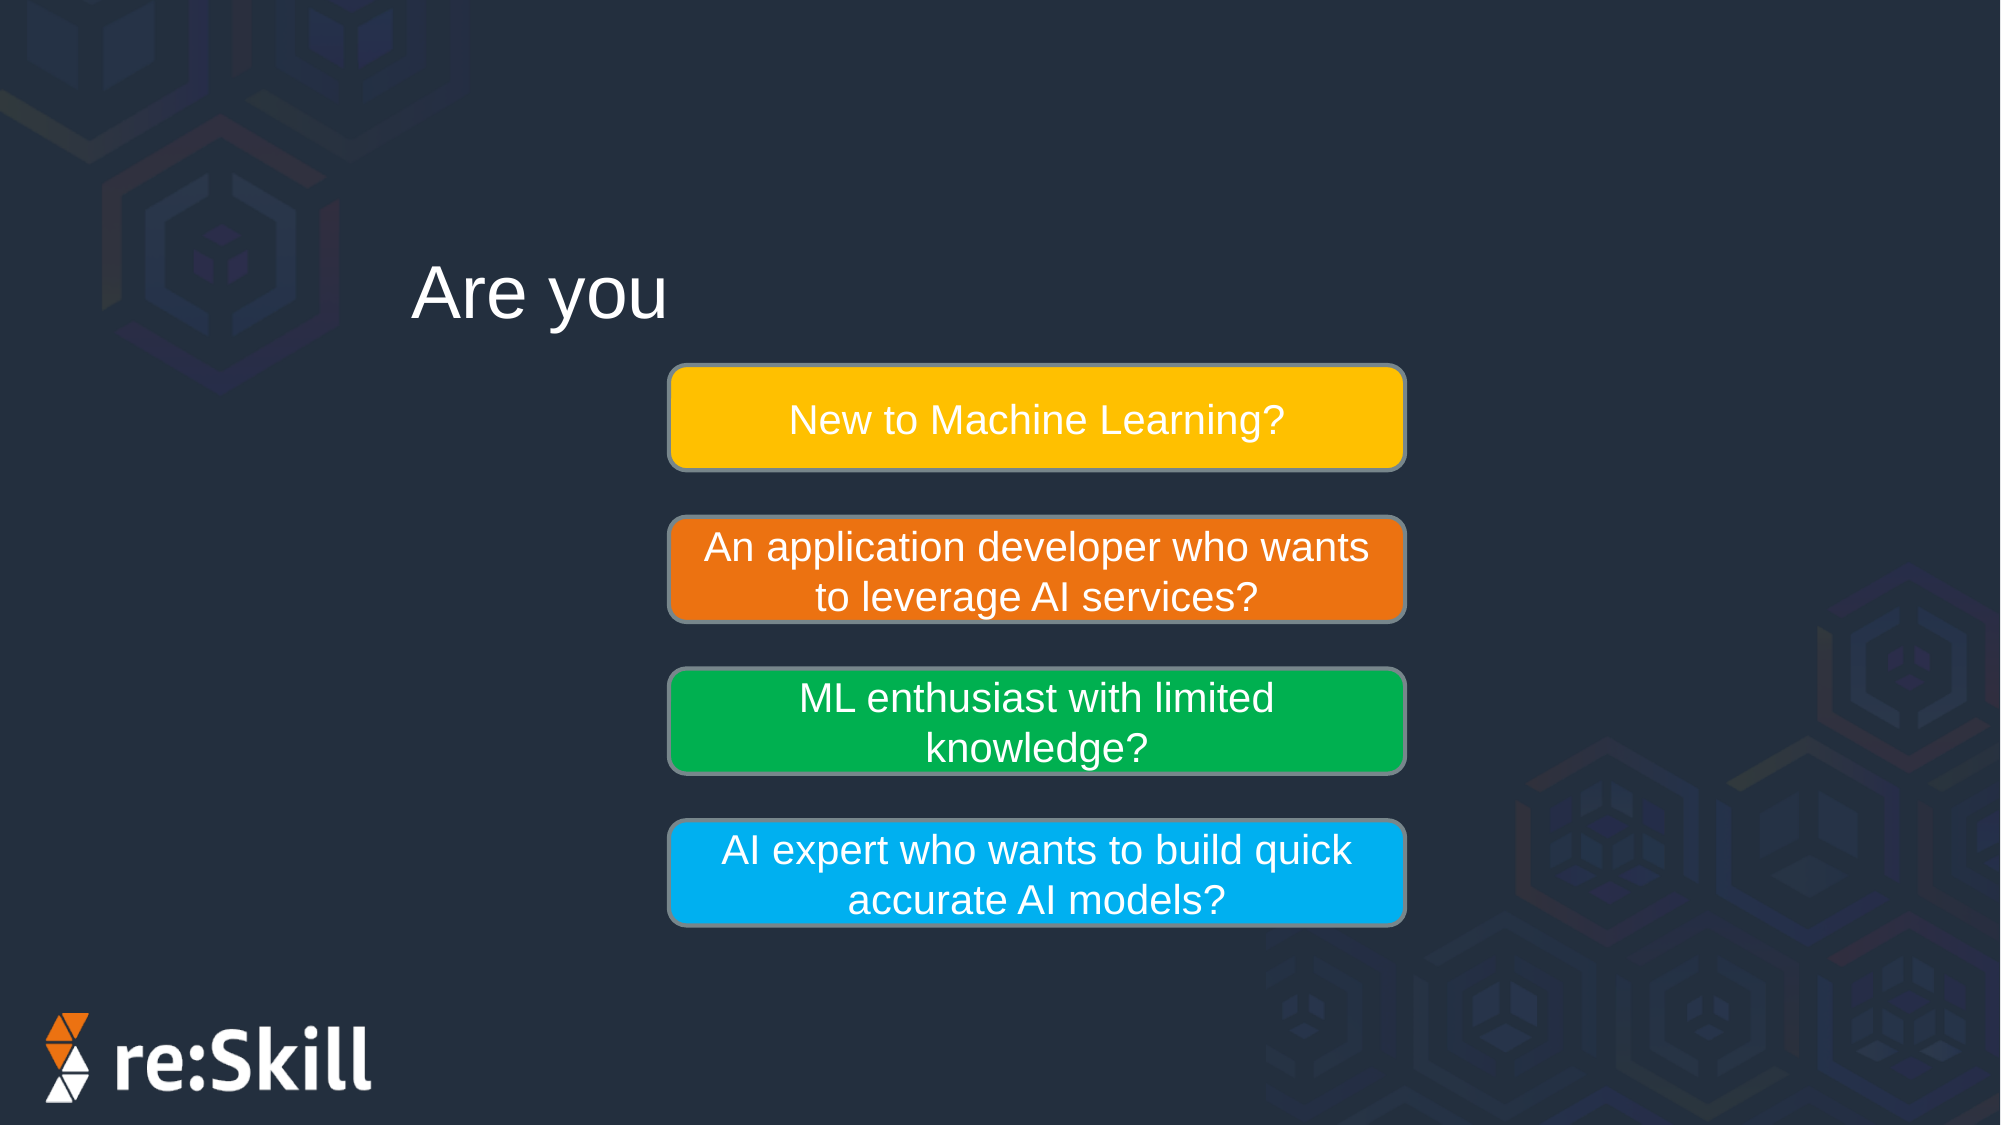

Are you
New to Machine Learning?
An application developer who wants to leverage AI services?
ML enthusiast with limited knowledge?
AI expert who wants to build quick accurate AI models?